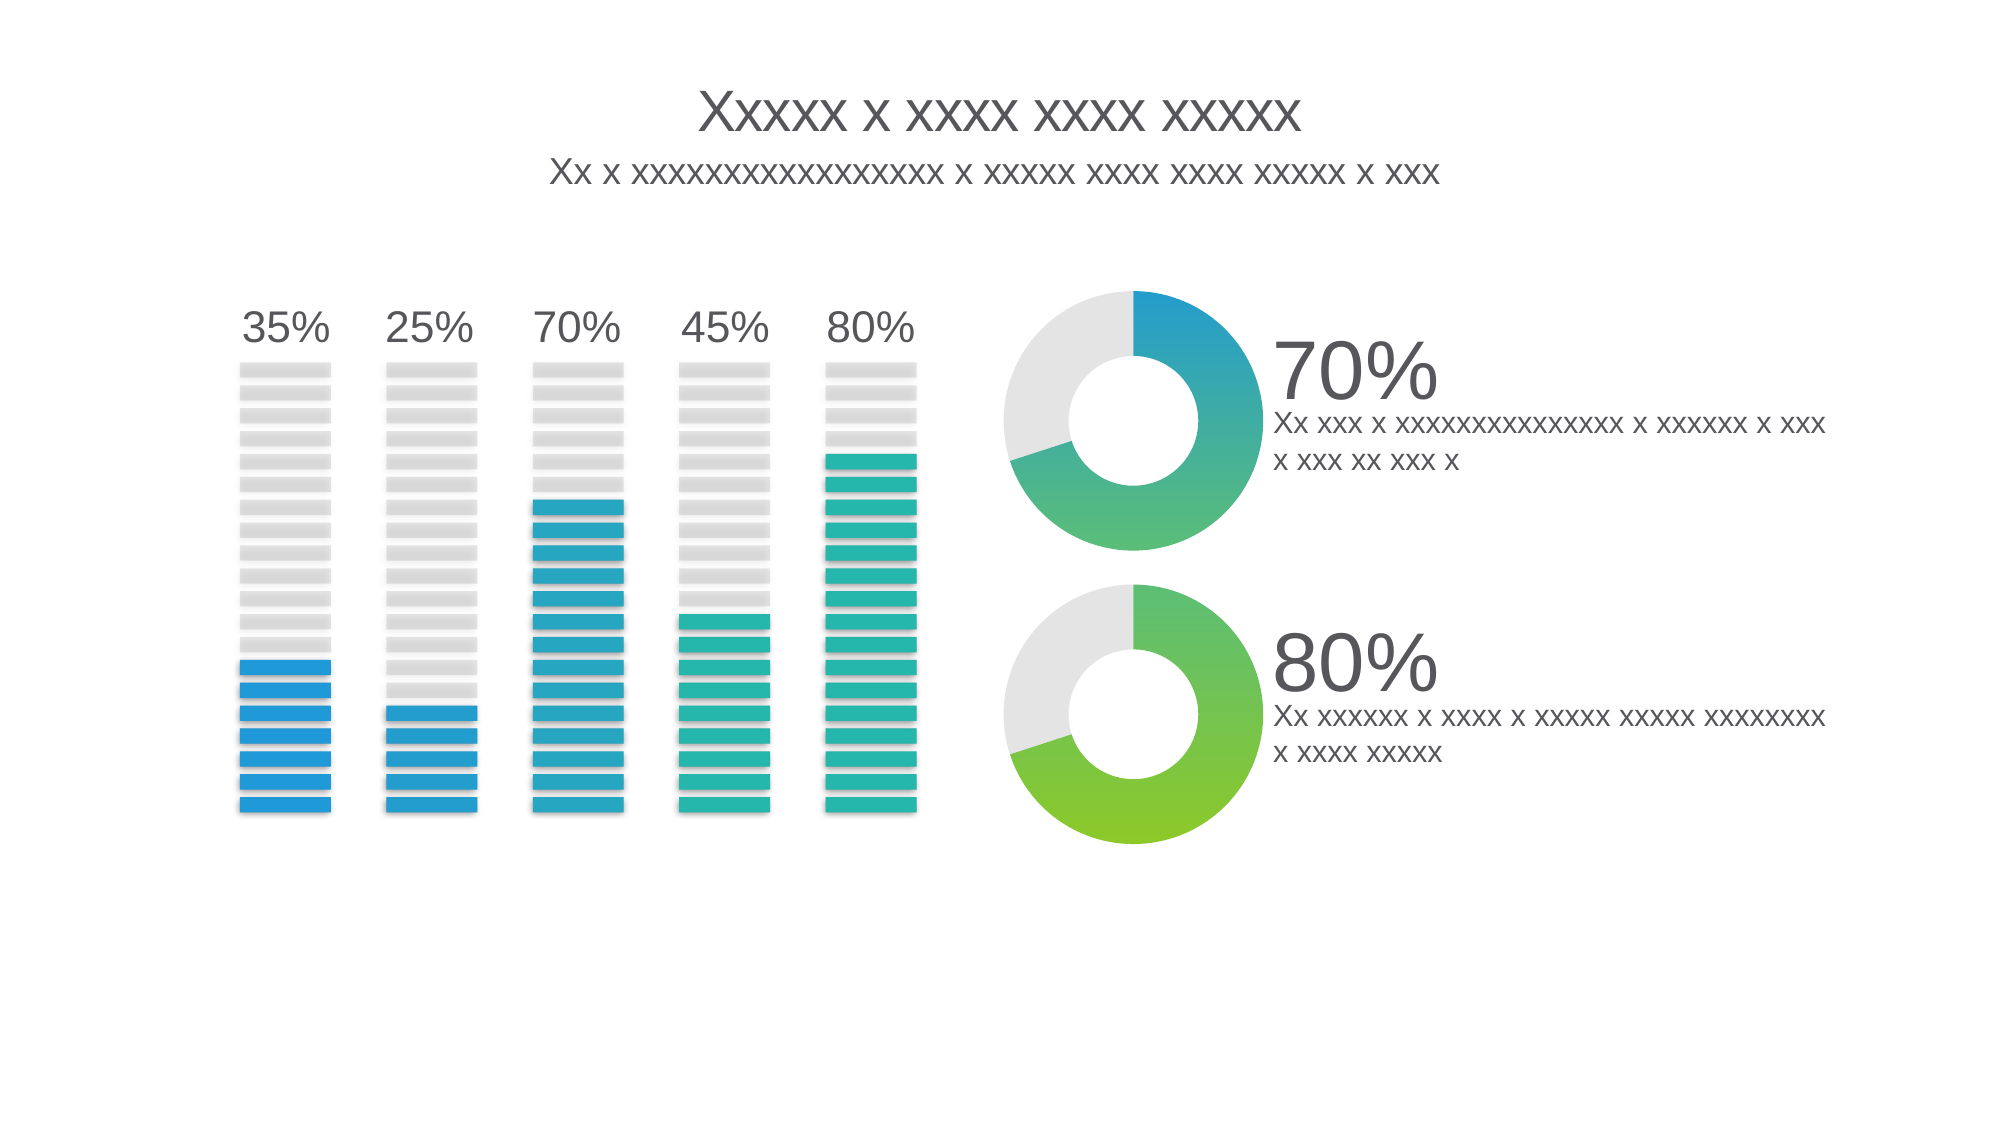

# Xxxxx x xxxx xxxx xxxxx
Xx x xxxxxxxxxxxxxxxxx x xxxxx xxxx xxxx xxxxx x xxx

### Chart

| Category | Sales |
|---|---|
| 1st Qtr | 70.0 |
| 2nd Qtr | 30.0 |
35%
25%
70%
45%
80%
70%

Xx xxx x xxxxxxxxxxxxxxx x xxxxxx x xxx x xxx xx xxx x

### Chart

| Category | Sales |
|---|---|
| 1st Qtr | 70.0 |
| 2nd Qtr | 30.0 |

80%

Xx xxxxxx x xxxx x xxxxx xxxxx xxxxxxxx x xxxx xxxxx